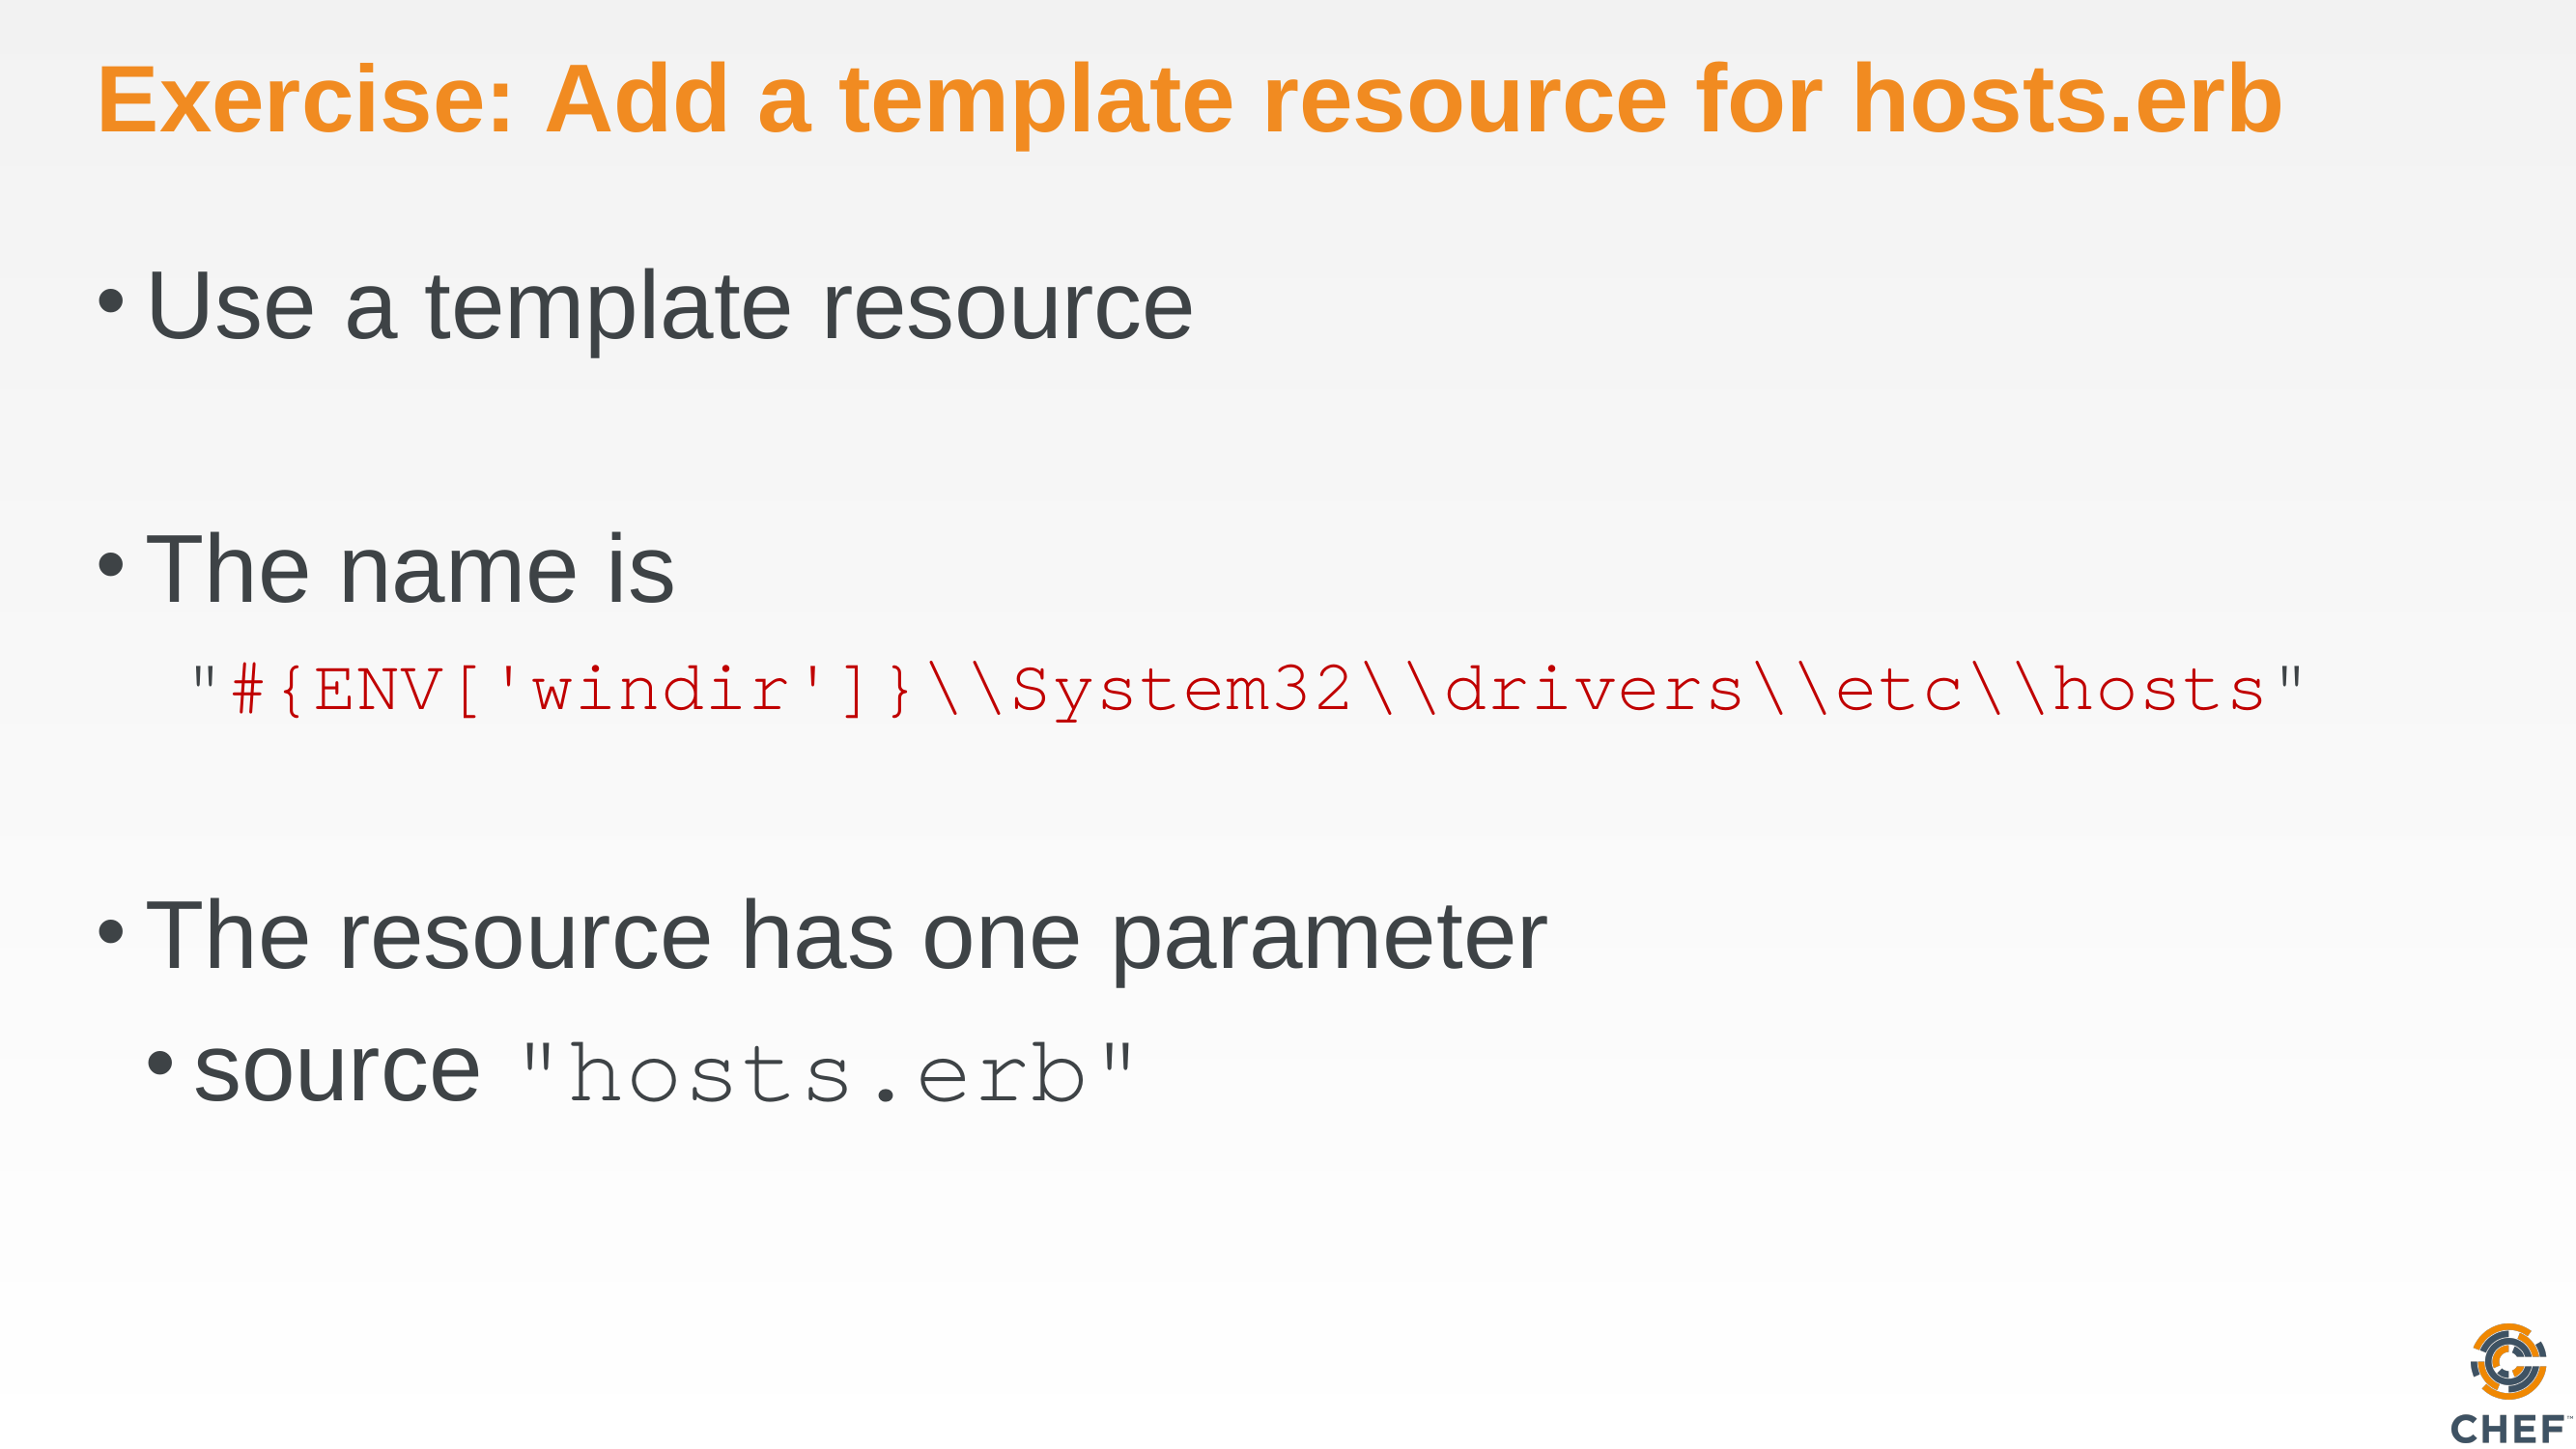

# Exercise: Add a template resource for hosts.erb
Use a template resource

The name is
  "#{ENV['windir']}\\System32\\drivers\\etc\\hosts"

The resource has one parameter
source "hosts.erb"